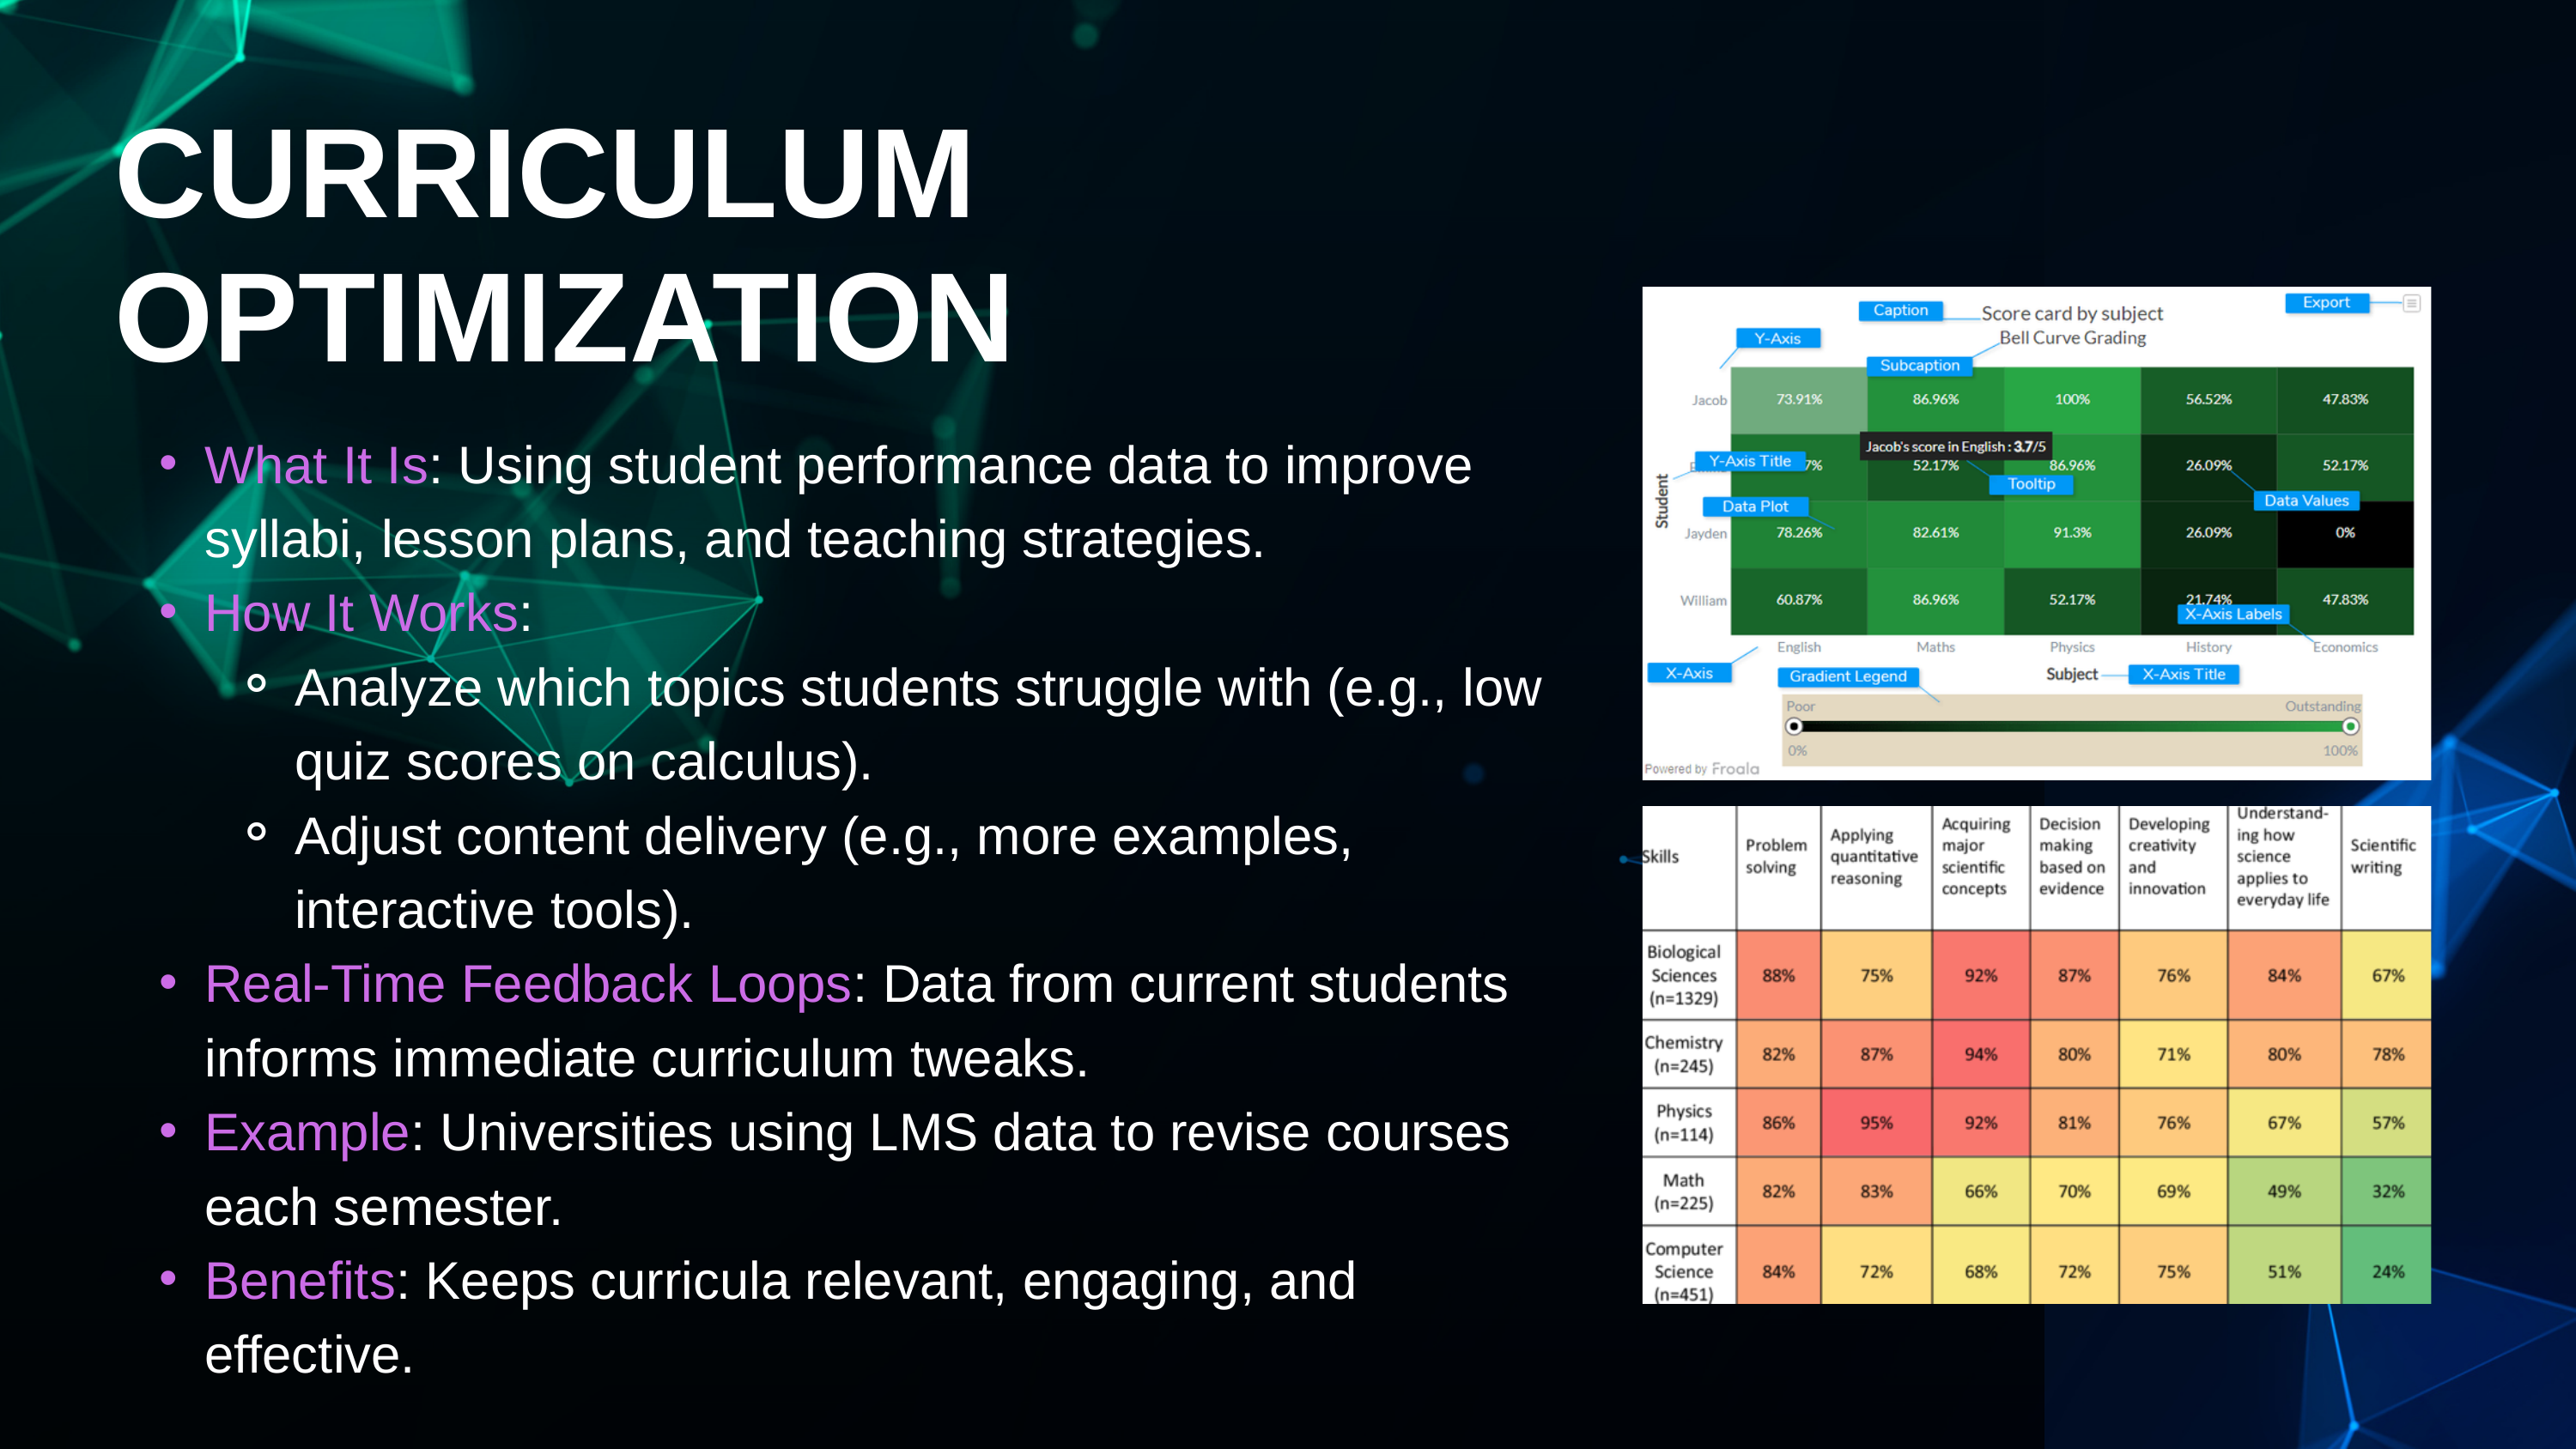

CURRICULUM OPTIMIZATION

What It Is: Using student performance data to improve syllabi, lesson plans, and teaching strategies.
How It Works:
Analyze which topics students struggle with (e.g., low quiz scores on calculus).
Adjust content delivery (e.g., more examples, interactive tools).
Real-Time Feedback Loops: Data from current students informs immediate curriculum tweaks.
Example: Universities using LMS data to revise courses each semester.
Benefits: Keeps curricula relevant, engaging, and effective.